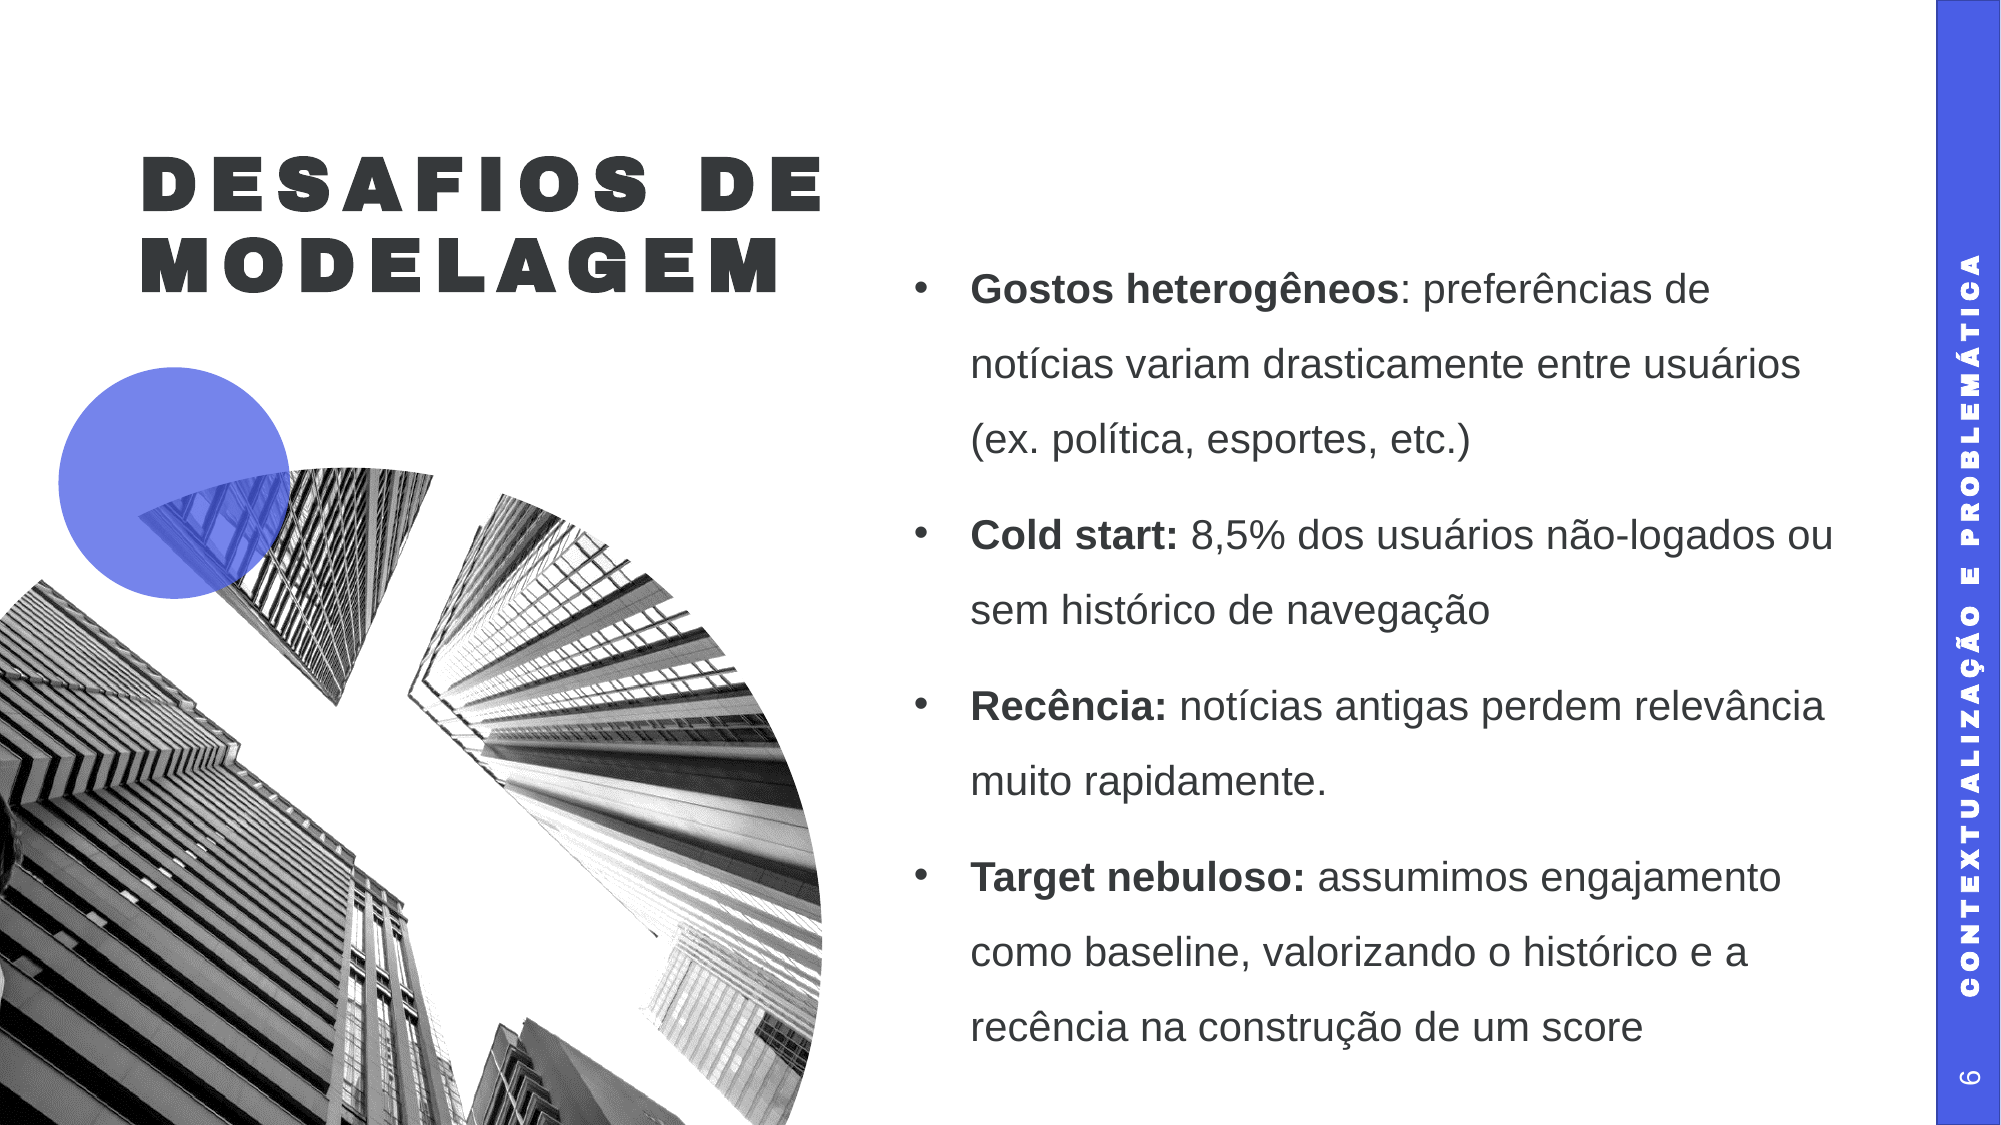

# Desafios de modelagem
Gostos heterogêneos: preferências de notícias variam drasticamente entre usuários (ex. política, esportes, etc.)
Cold start: 8,5% dos usuários não-logados ou sem histórico de navegação
Recência: notícias antigas perdem relevância muito rapidamente.
Target nebuloso: assumimos engajamento como baseline, valorizando o histórico e a recência na construção de um score
Contextualização e problemática
6